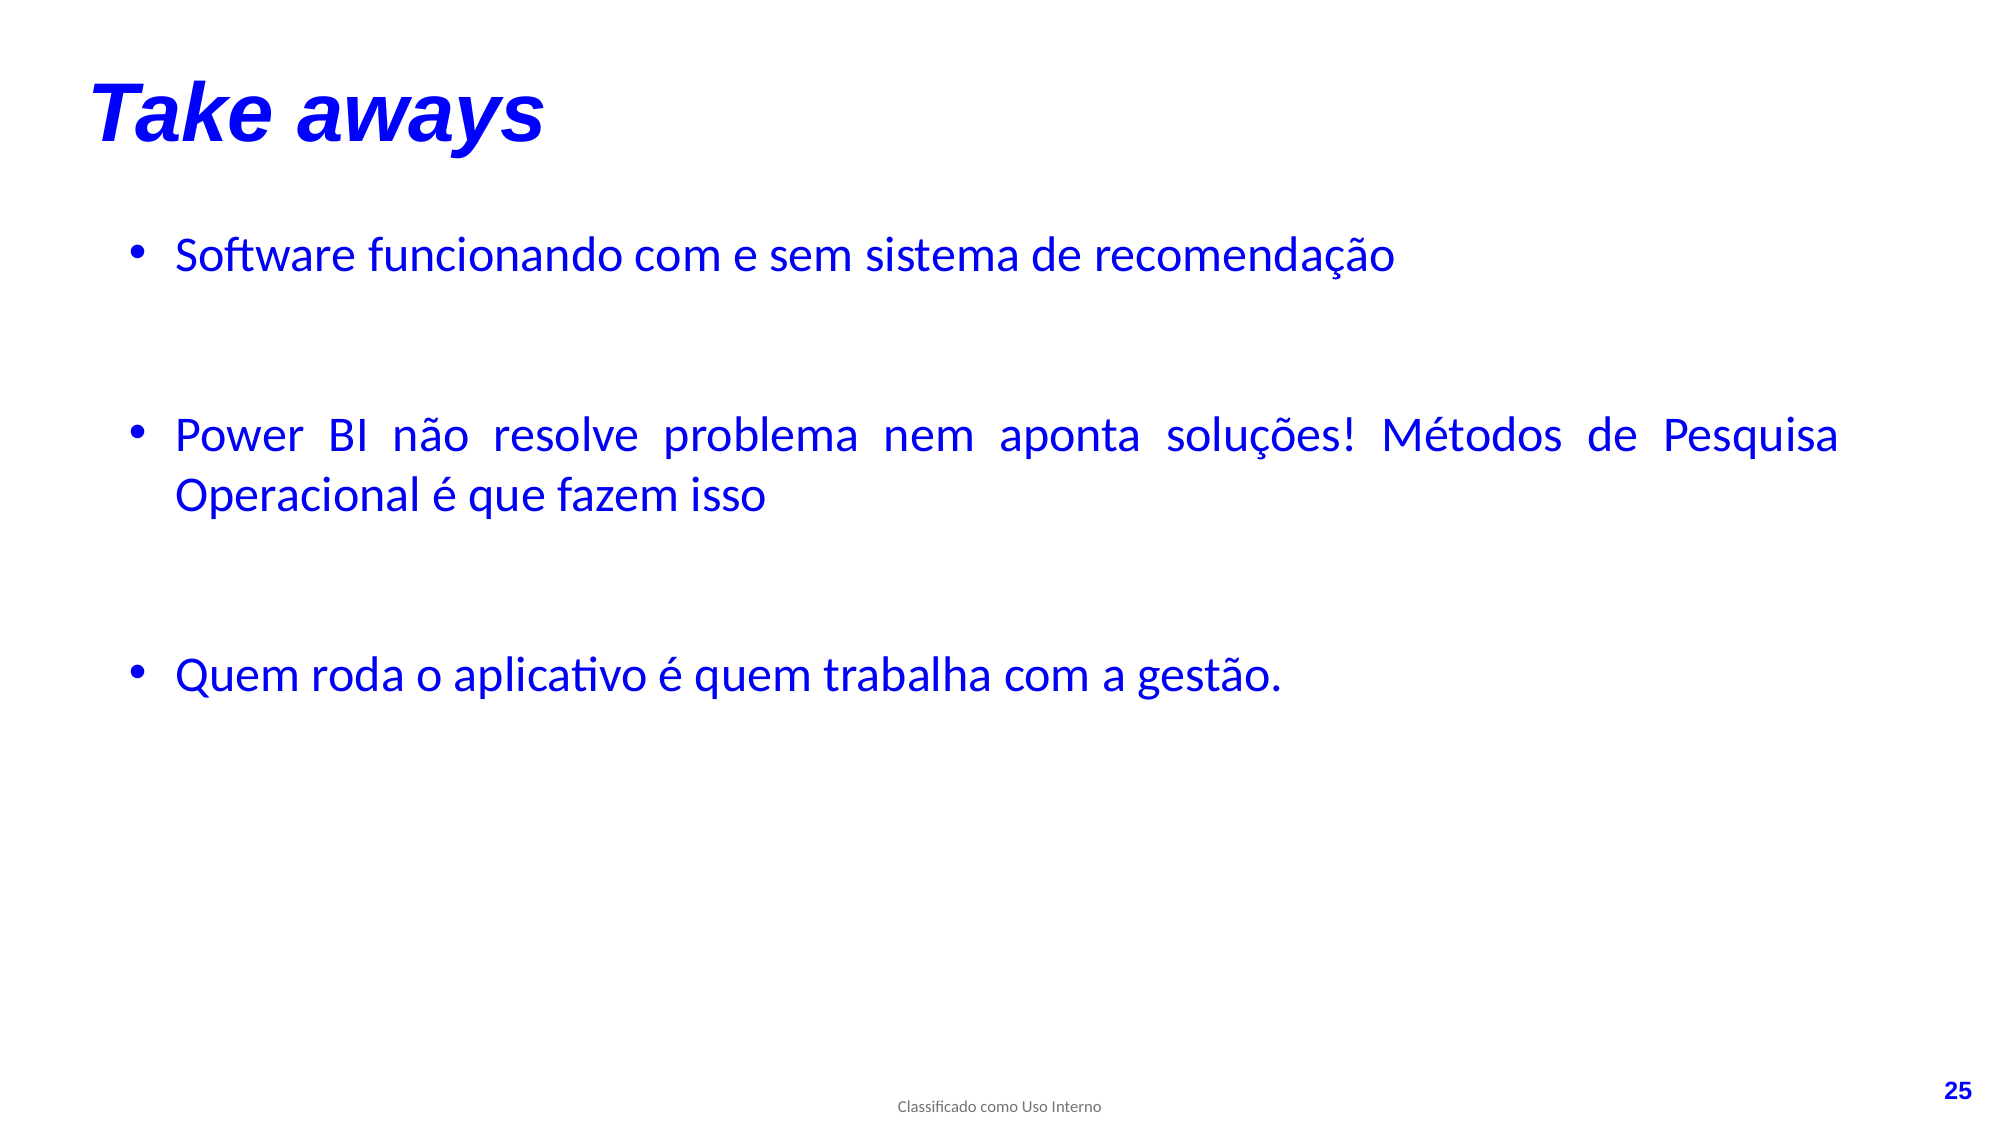

Take aways

Software funcionando com e sem sistema de recomendação

Power BI não resolve problema nem aponta soluções! Métodos de Pesquisa Operacional é que fazem isso

Quem roda o aplicativo é quem trabalha com a gestão.
25